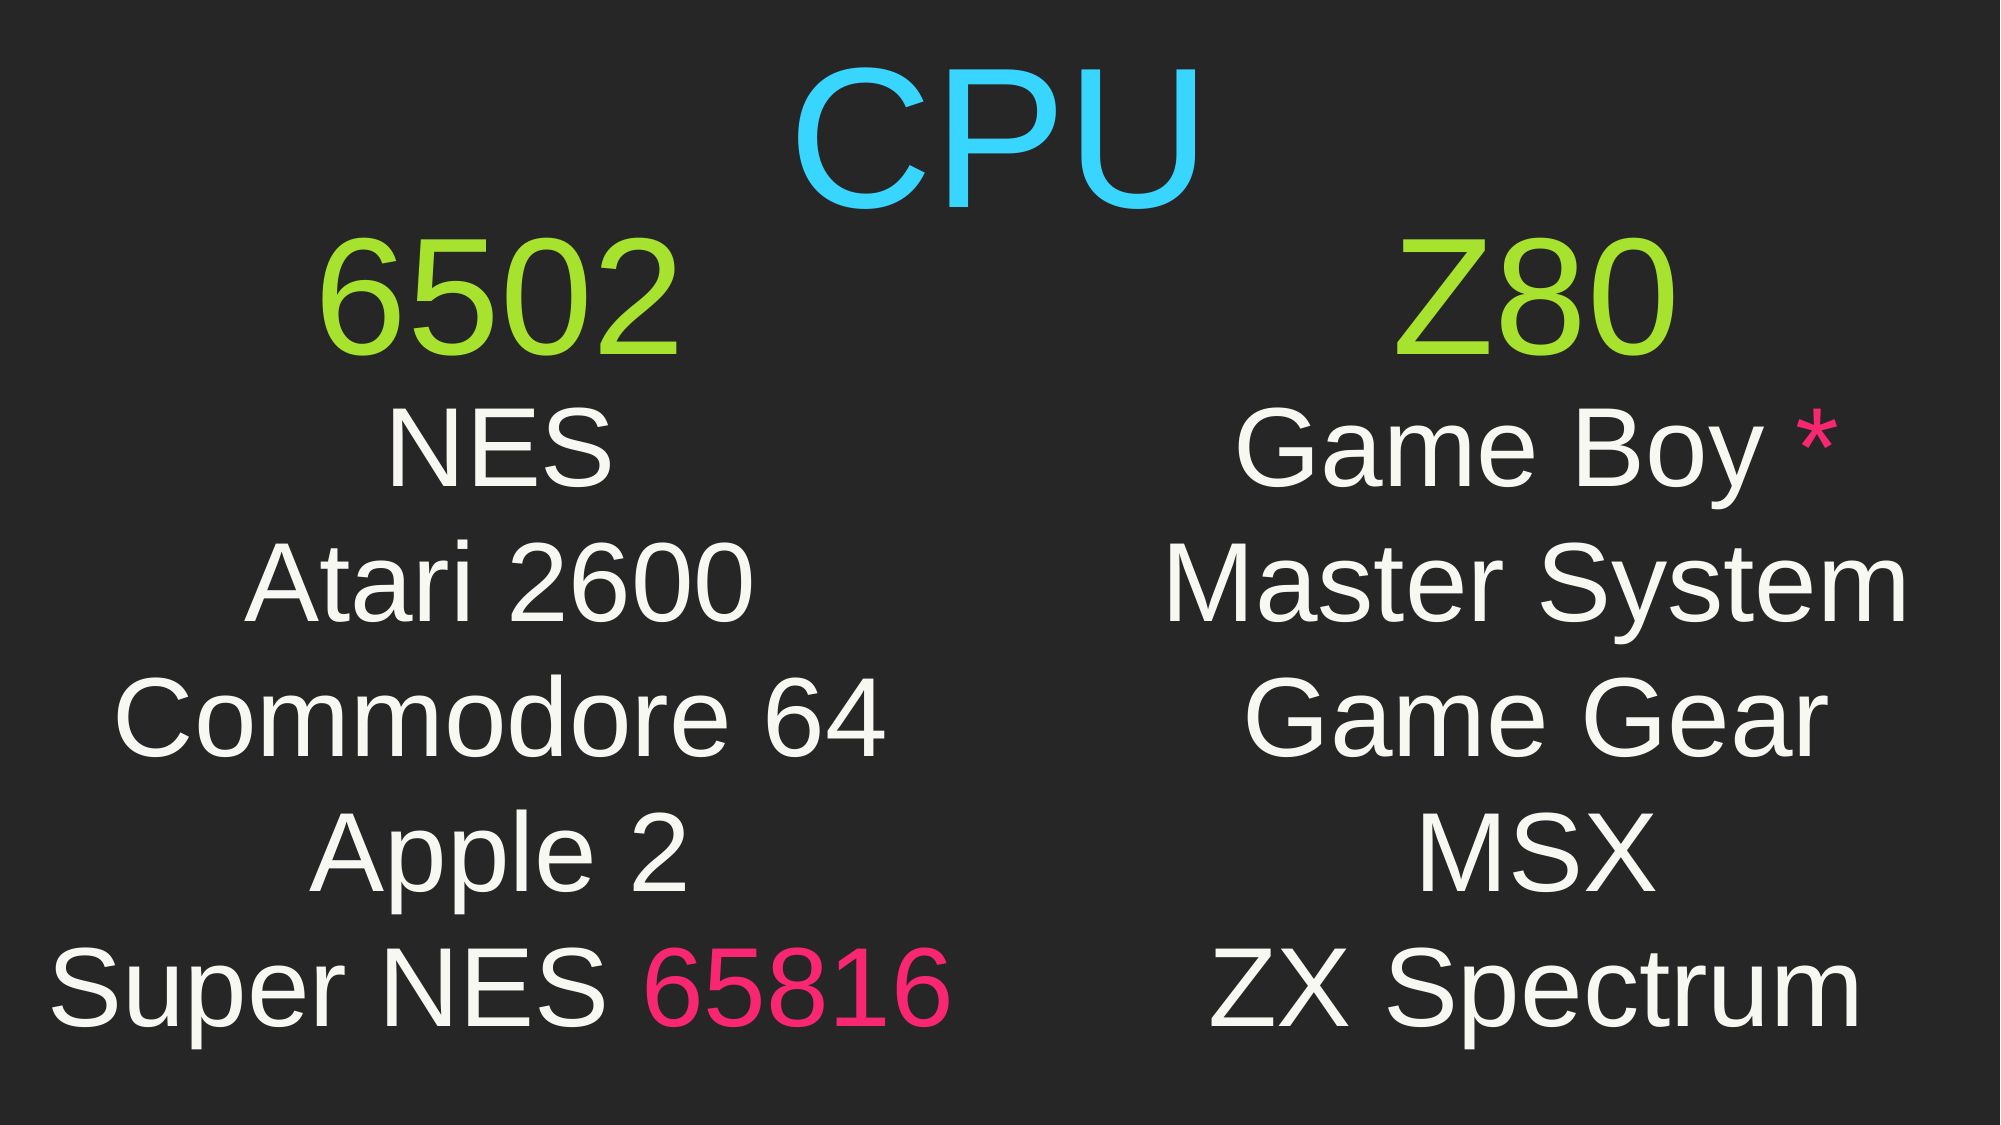

CPU
Z80
6502
NES
Atari 2600
Commodore 64
Apple 2
Super NES 65816

Game Boy *
Master System
Game Gear
MSX
ZX Spectrum